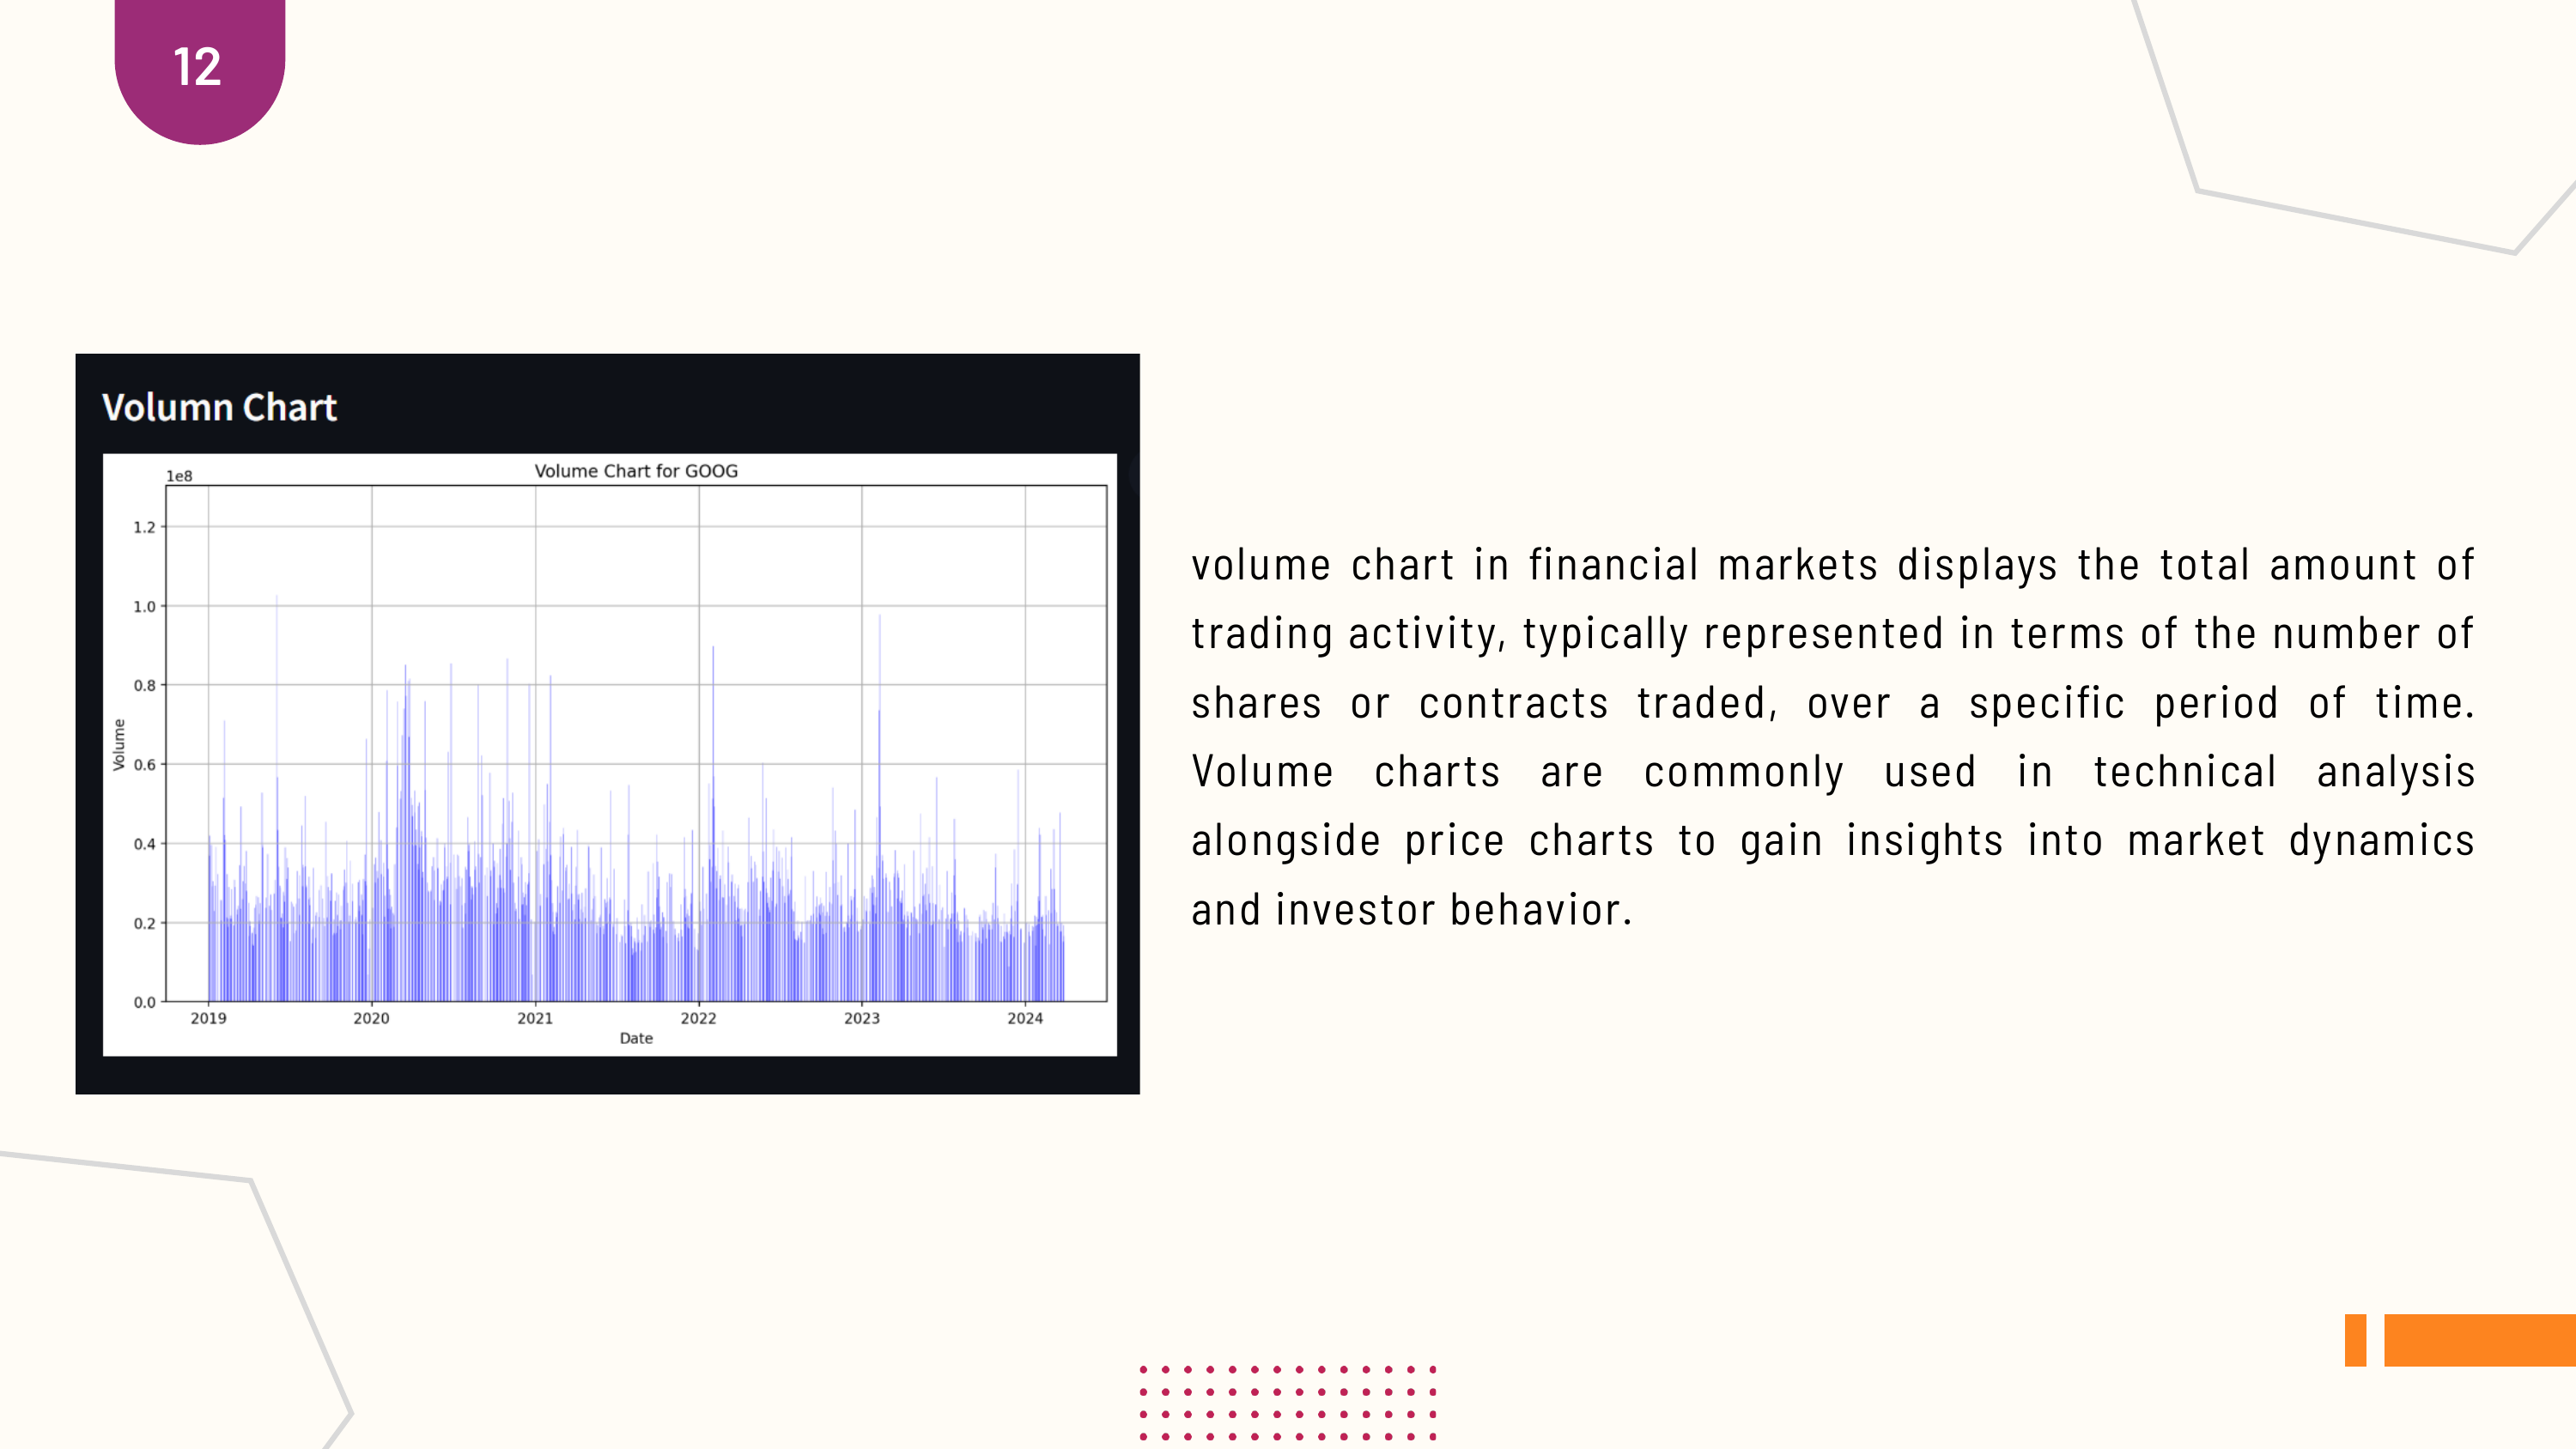

12

volume chart in financial markets displays the total amount of trading activity, typically represented in terms of the number of shares or contracts traded, over a specific period of time. Volume charts are commonly used in technical analysis alongside price charts to gain insights into market dynamics and investor behavior.